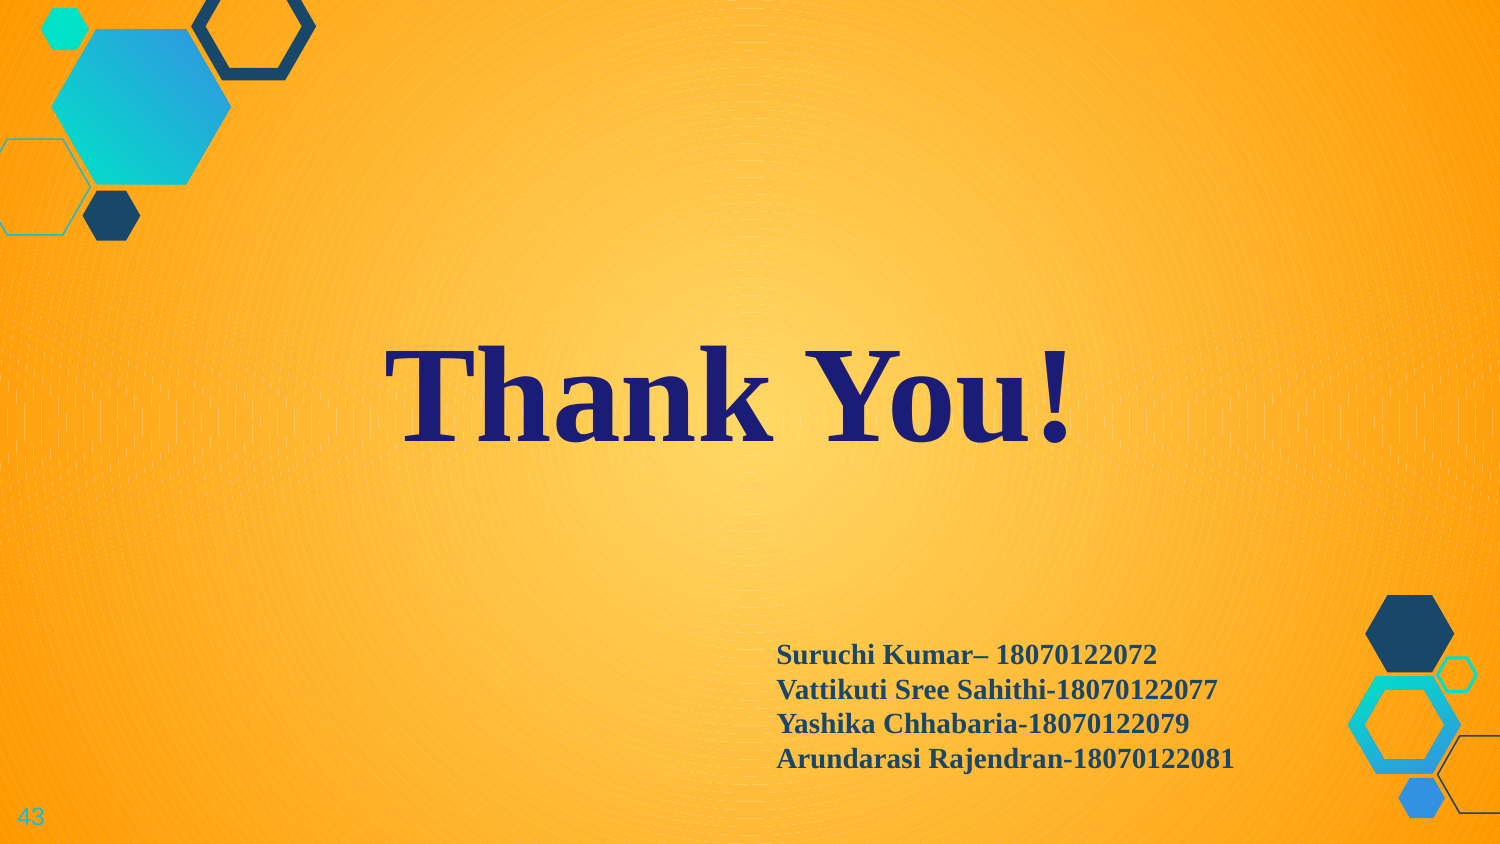

Thank You!
Suruchi Kumar– 18070122072
Vattikuti Sree Sahithi-18070122077
Yashika Chhabaria-18070122079
Arundarasi Rajendran-18070122081
43